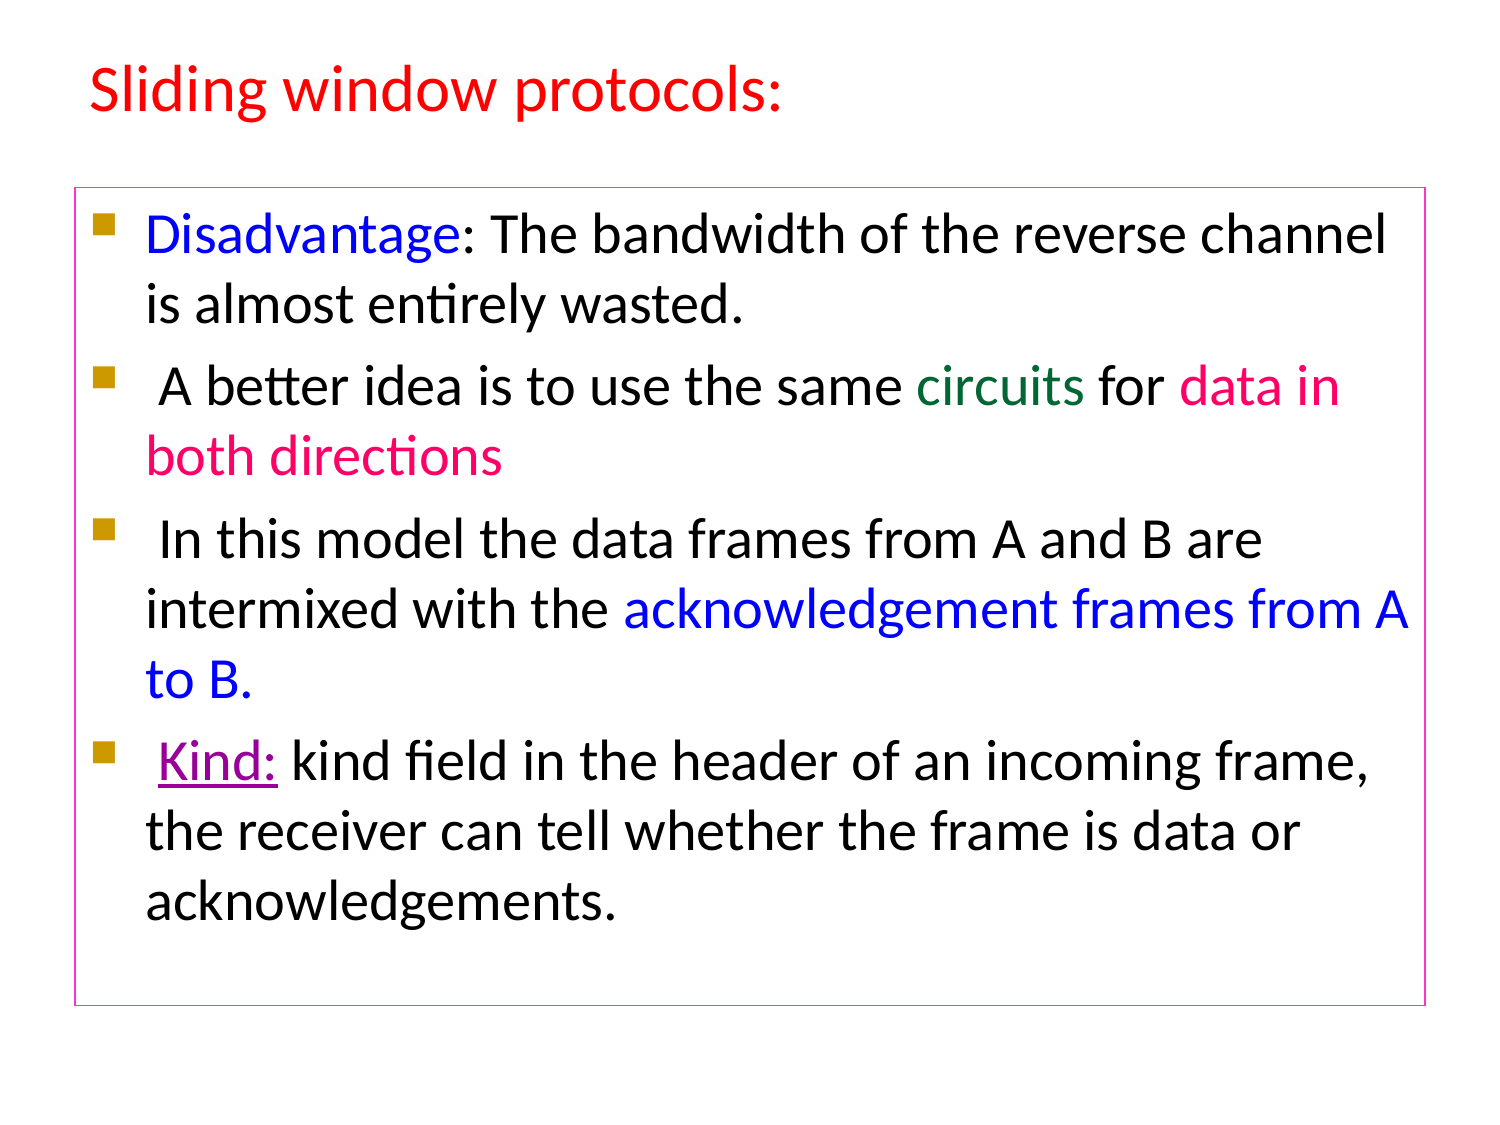

Sliding window protocols:
Disadvantage: The bandwidth of the reverse channel is almost entirely wasted.
 A better idea is to use the same circuits for data in both directions
 In this model the data frames from A and B are intermixed with the acknowledgement frames from A to B.
 Kind: kind field in the header of an incoming frame, the receiver can tell whether the frame is data or acknowledgements.